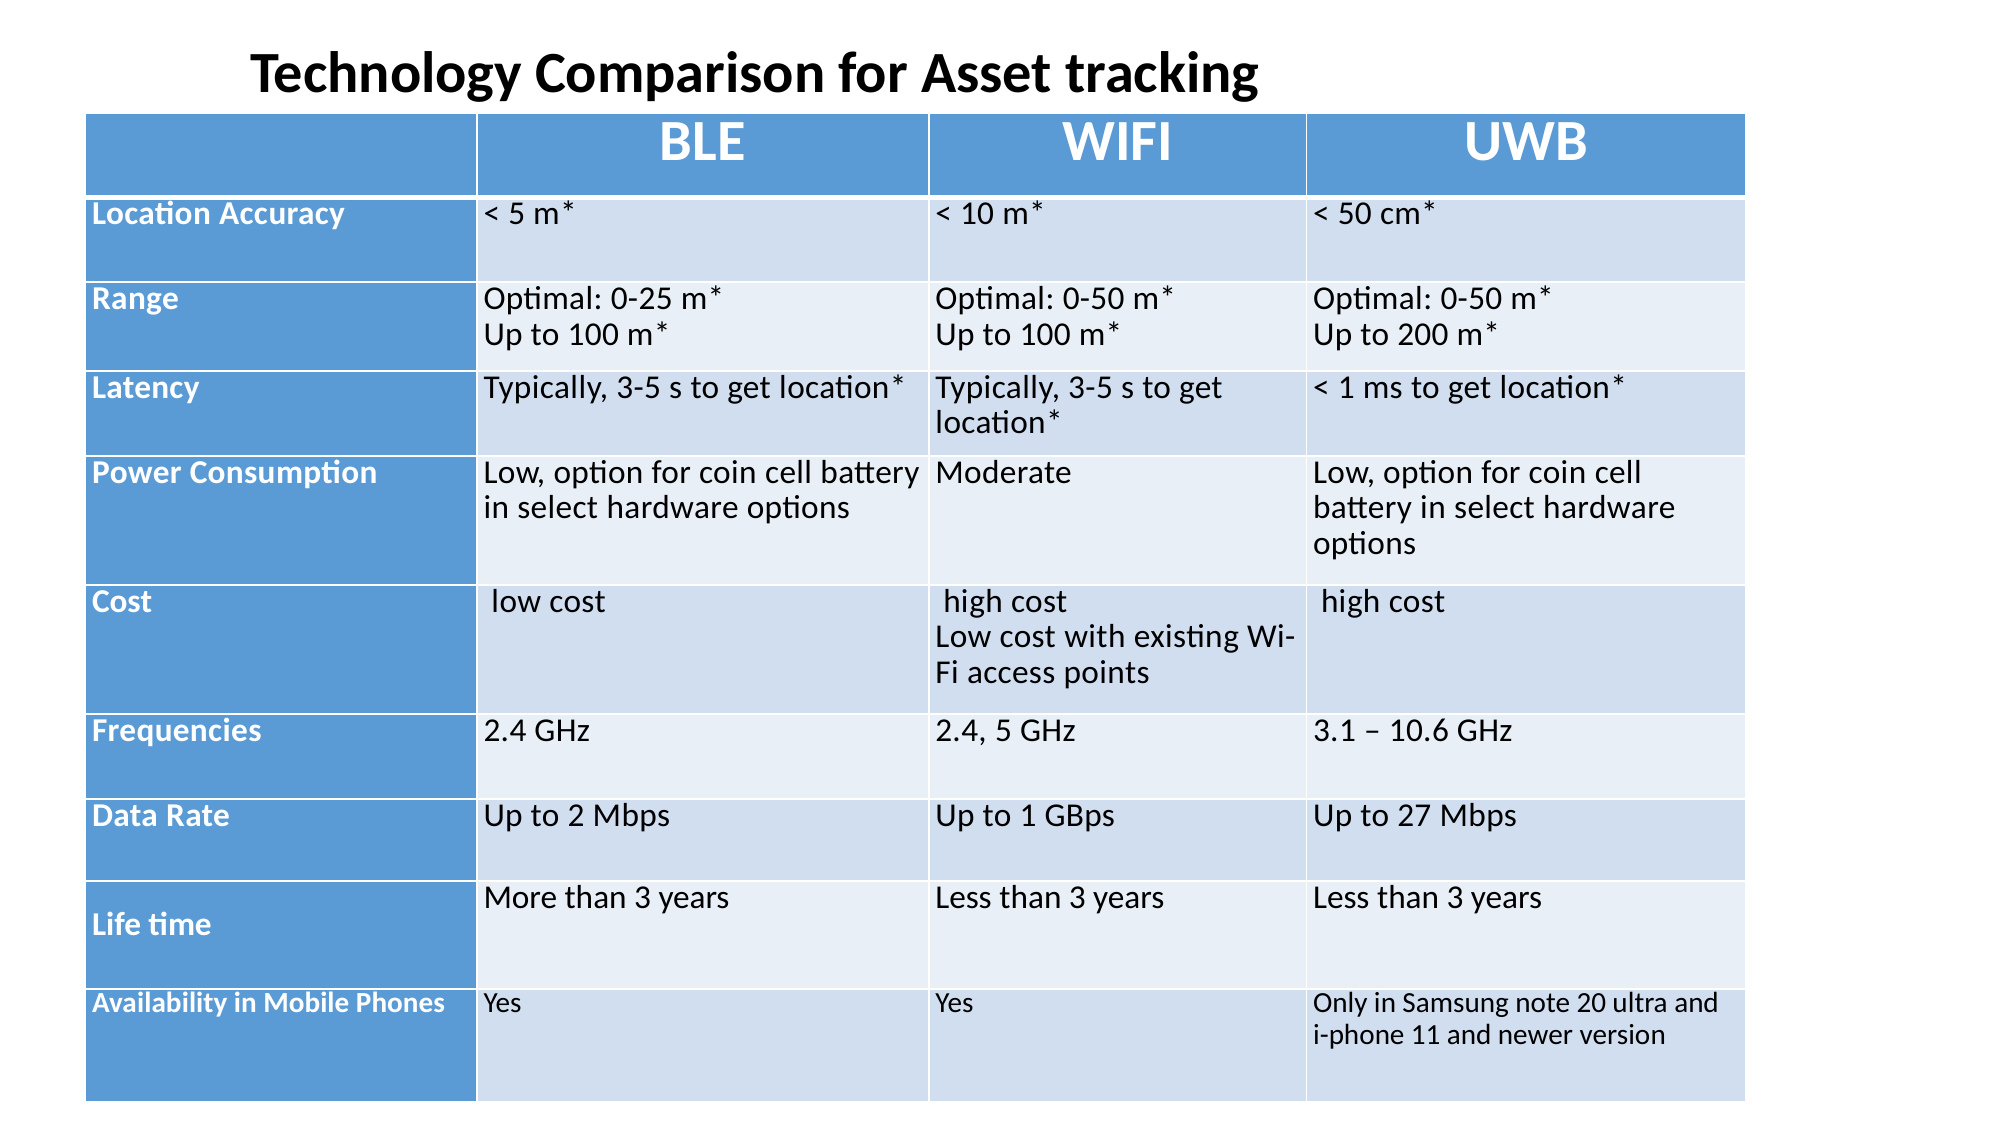

Technology Comparison for Asset tracking
|  | BLE | WIFI | UWB |
| --- | --- | --- | --- |
| Location Accuracy | < 5 m\* | < 10 m\* | < 50 cm\* |
| Range | Optimal: 0-25 m\* Up to 100 m\* | Optimal: 0-50 m\* Up to 100 m\* | Optimal: 0-50 m\* Up to 200 m\* |
| Latency | Typically, 3-5 s to get location\* | Typically, 3-5 s to get location\* | < 1 ms to get location\* |
| Power Consumption | Low, option for coin cell battery in select hardware options | Moderate | Low, option for coin cell battery in select hardware options |
| Cost | low cost | high cost Low cost with existing Wi-Fi access points | high cost |
| Frequencies | 2.4 GHz | 2.4, 5 GHz | 3.1 – 10.6 GHz |
| Data Rate | Up to 2 Mbps | Up to 1 GBps | Up to 27 Mbps |
| Life time | More than 3 years | Less than 3 years | Less than 3 years |
| Availability in Mobile Phones | Yes | Yes | Only in Samsung note 20 ultra and i-phone 11 and newer version |